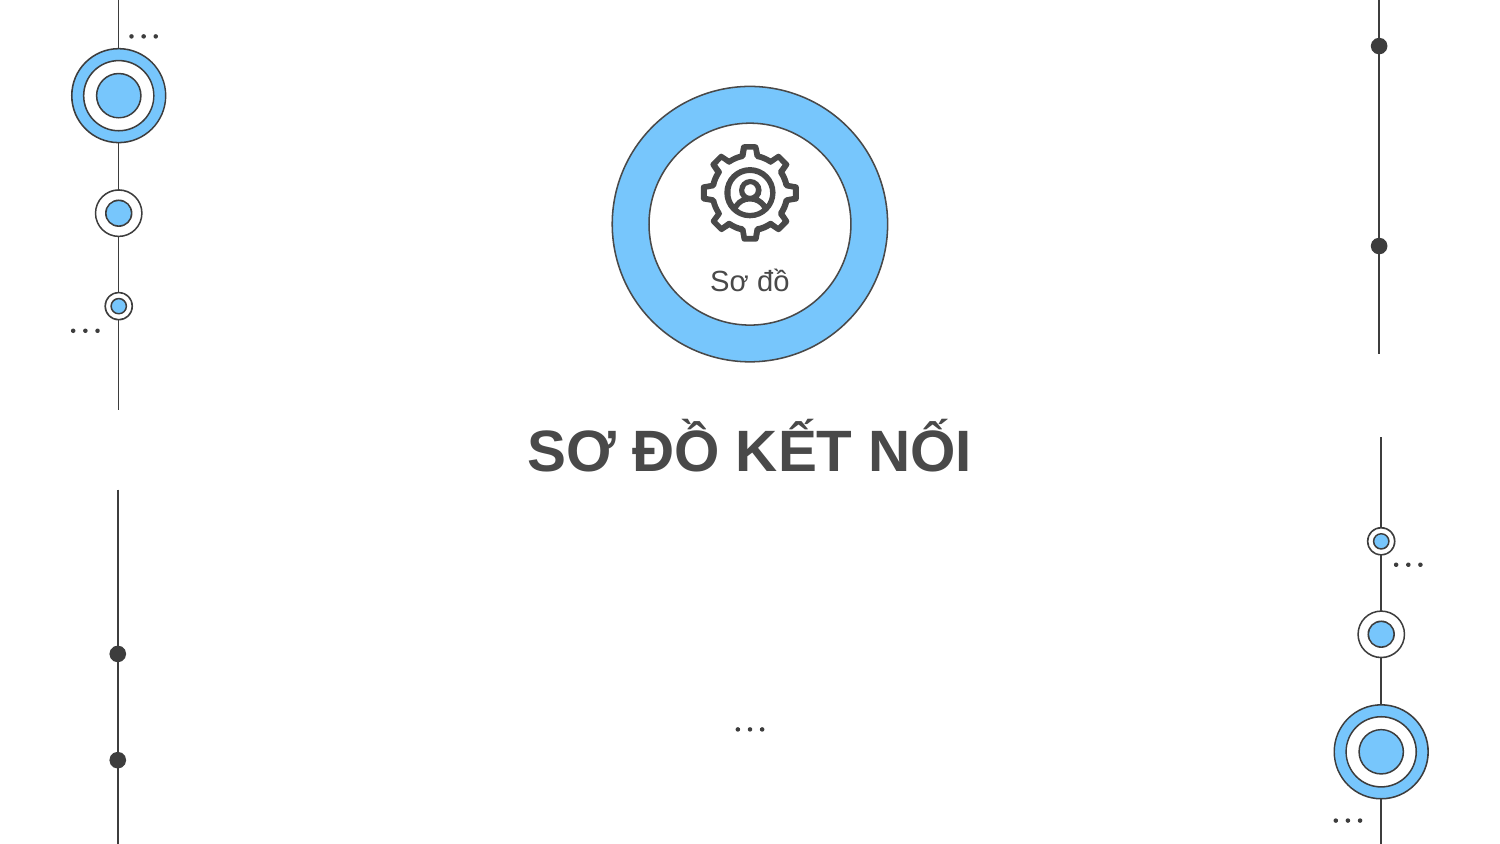

Sơ đồ
# SƠ ĐỒ KẾT NỐI